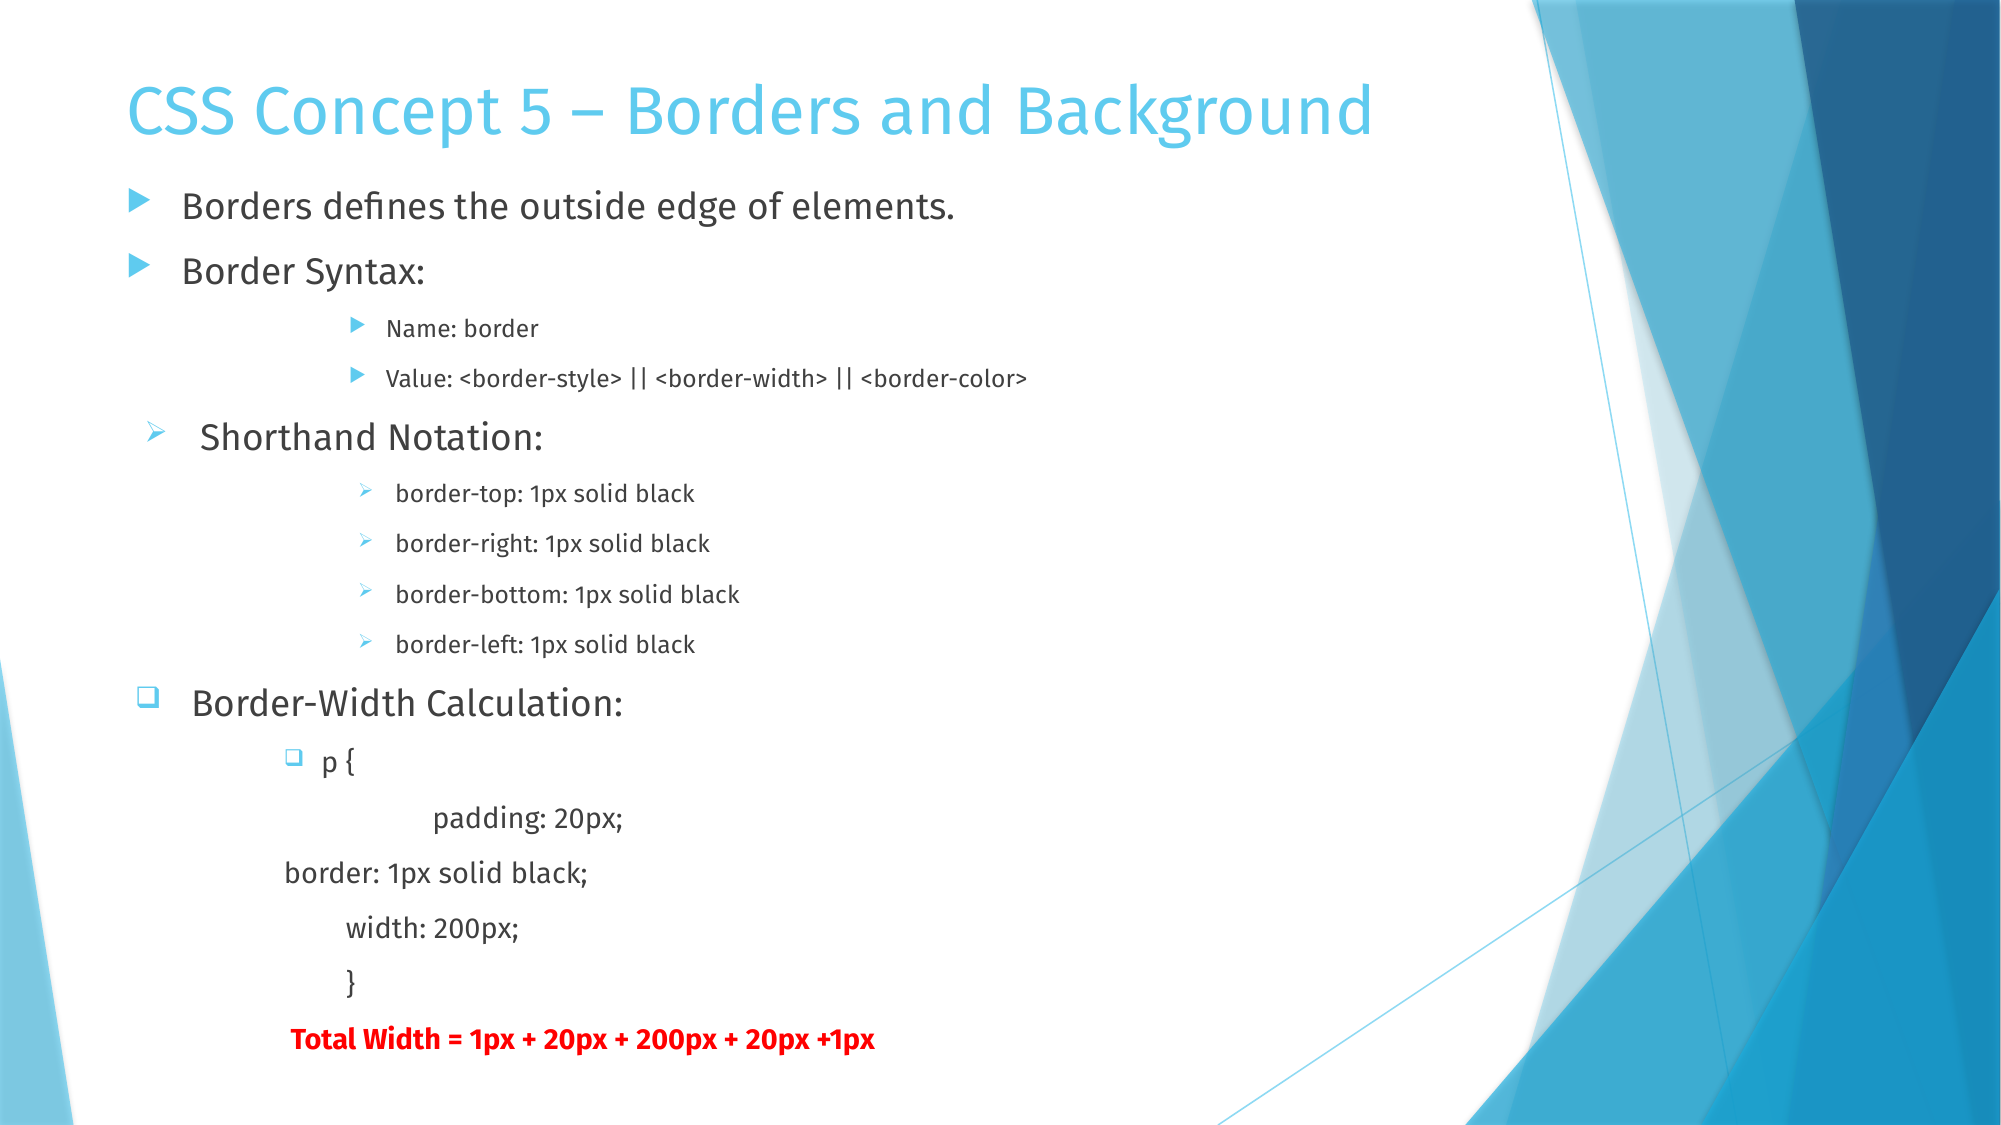

# CSS Concept 5 – Borders and Background
Borders defines the outside edge of elements.
Border Syntax:
Name: border
Value: <border-style> || <border-width> || <border-color>
 Shorthand Notation:
border-top: 1px solid black
border-right: 1px solid black
border-bottom: 1px solid black
border-left: 1px solid black
Border-Width Calculation:
p {
 	padding: 20px;
	border: 1px solid black;
        width: 200px;
        }
 Total Width = 1px + 20px + 200px + 20px +1px